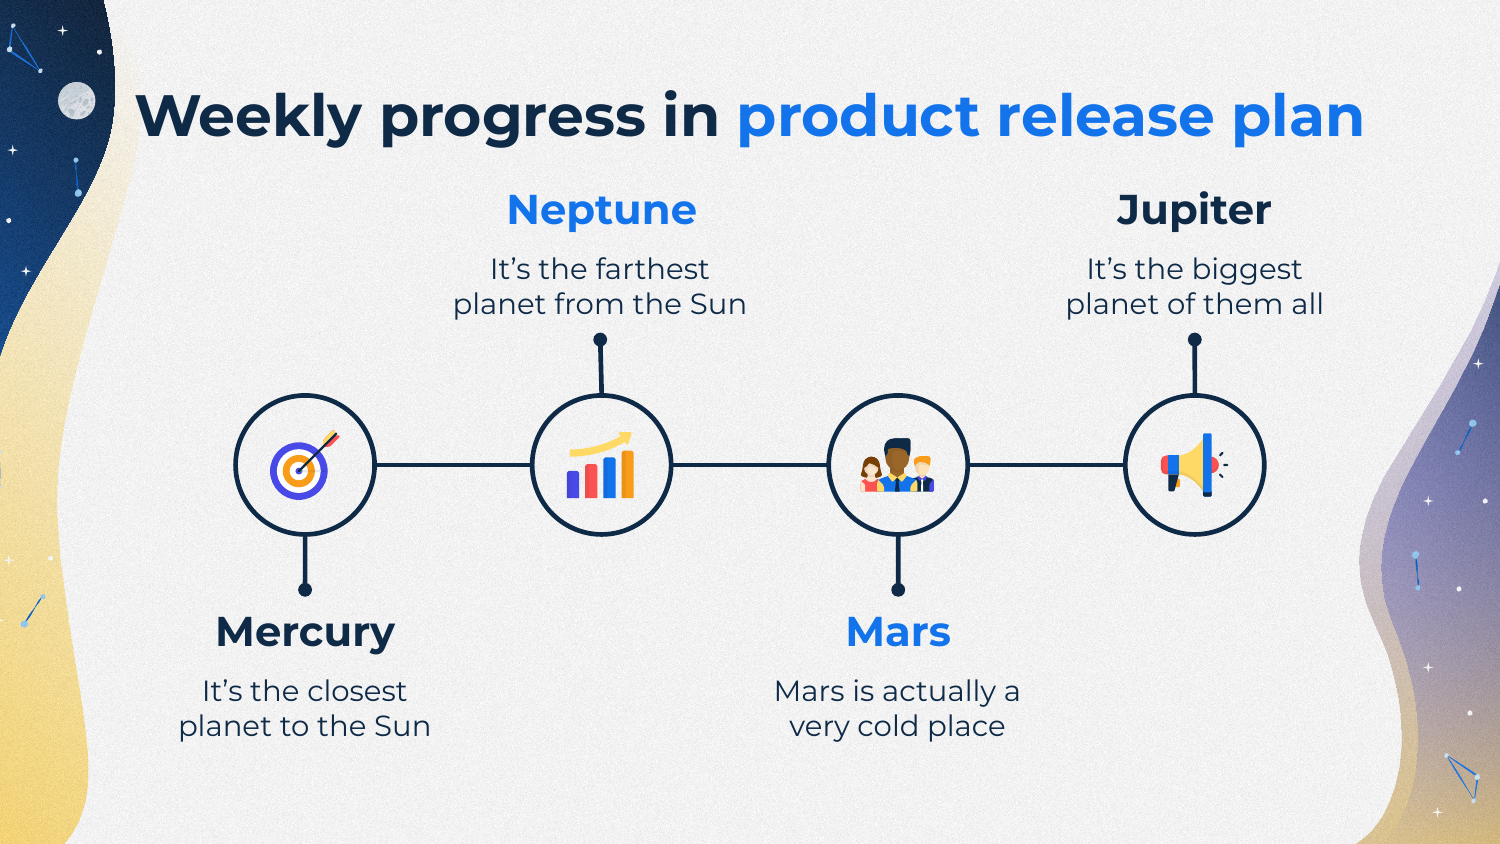

# Weekly progress in product release plan
Neptune
Jupiter
It’s the farthest planet from the Sun
It’s the biggest planet of them all

Mercury
Mars
It’s the closest planet to the Sun
Mars is actually a very cold place